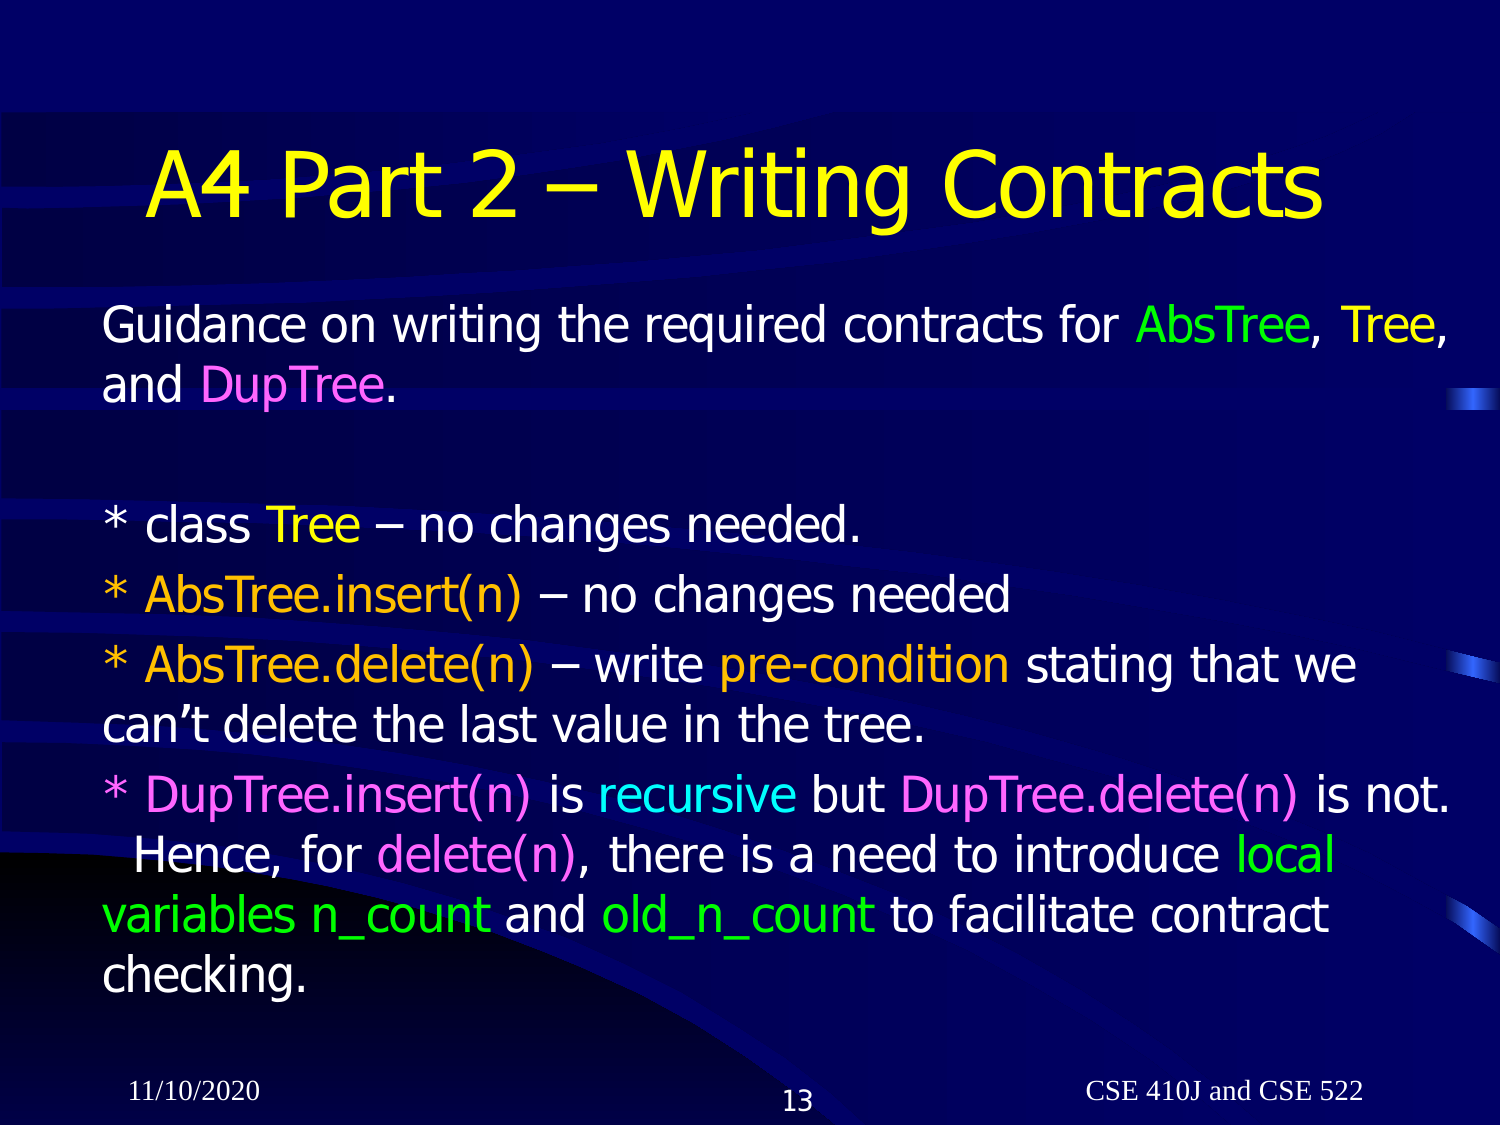

# A4 Part 2 – Writing Contracts
Guidance on writing the required contracts for AbsTree, Tree, and DupTree.

* class Tree – no changes needed.
* AbsTree.insert(n) – no changes needed
* AbsTree.delete(n) – write pre-condition stating that we can’t delete the last value in the tree.
* DupTree.insert(n) is recursive but DupTree.delete(n) is not.   Hence, for delete(n), there is a need to introduce local variables n_count and old_n_count to facilitate contract checking.
CSE 410J and CSE 522
11/10/2020
13